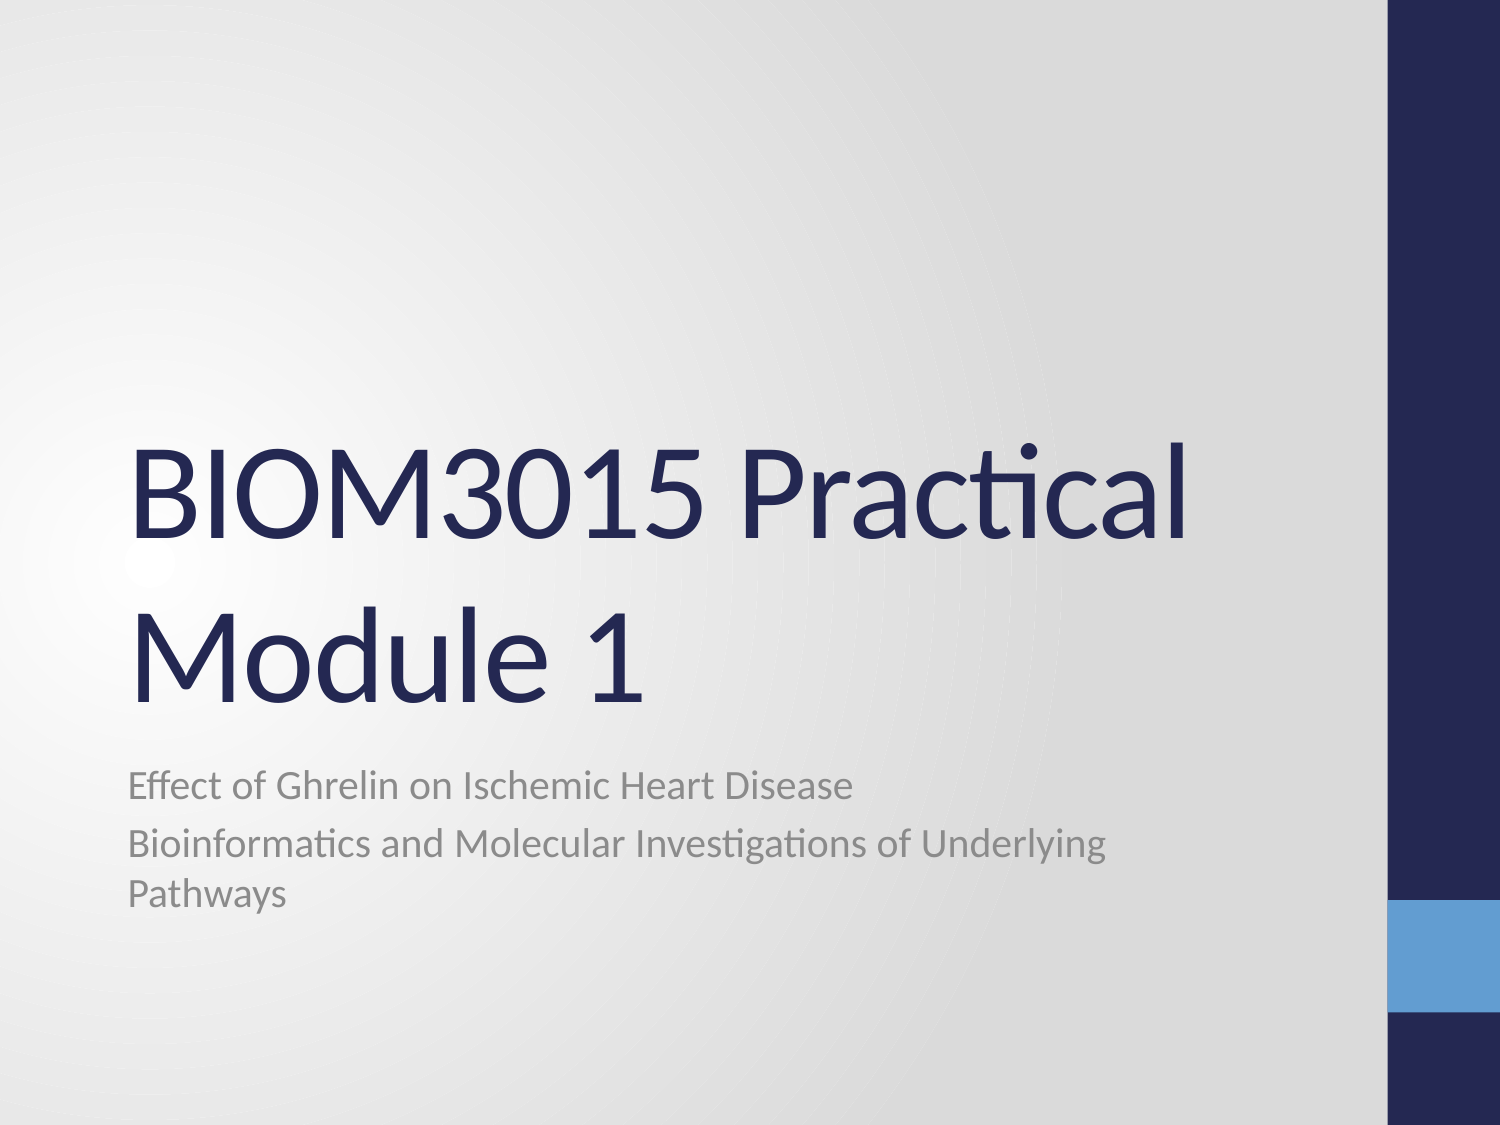

# BIOM3015 Practical Module 1
Effect of Ghrelin on Ischemic Heart Disease
Bioinformatics and Molecular Investigations of Underlying Pathways